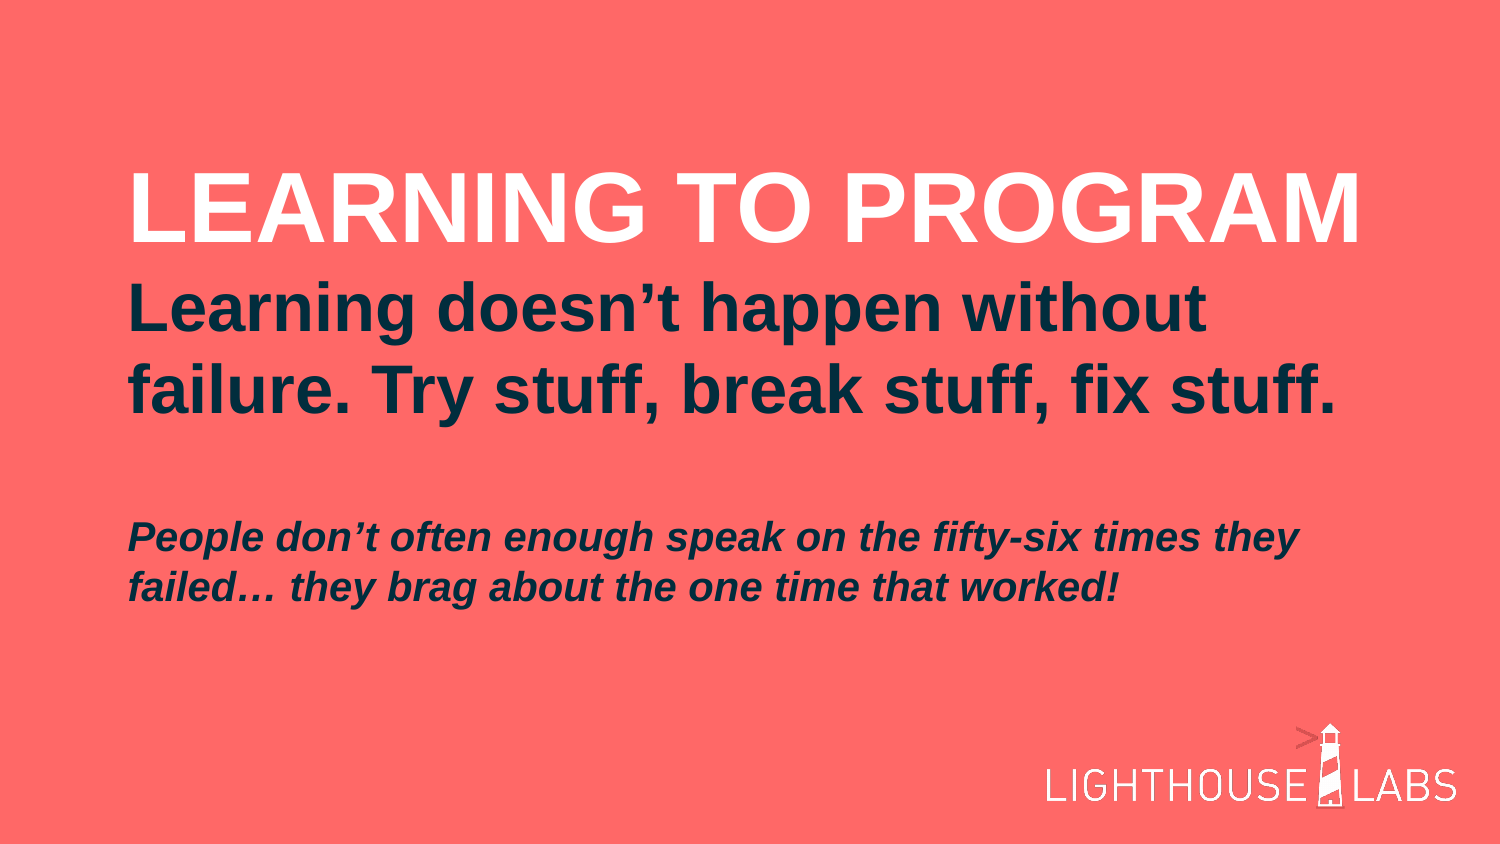

LEARNING TO PROGRAM
Learning doesn’t happen without failure. Try stuff, break stuff, fix stuff.

People don’t often enough speak on the fifty-six times they failed… they brag about the one time that worked!